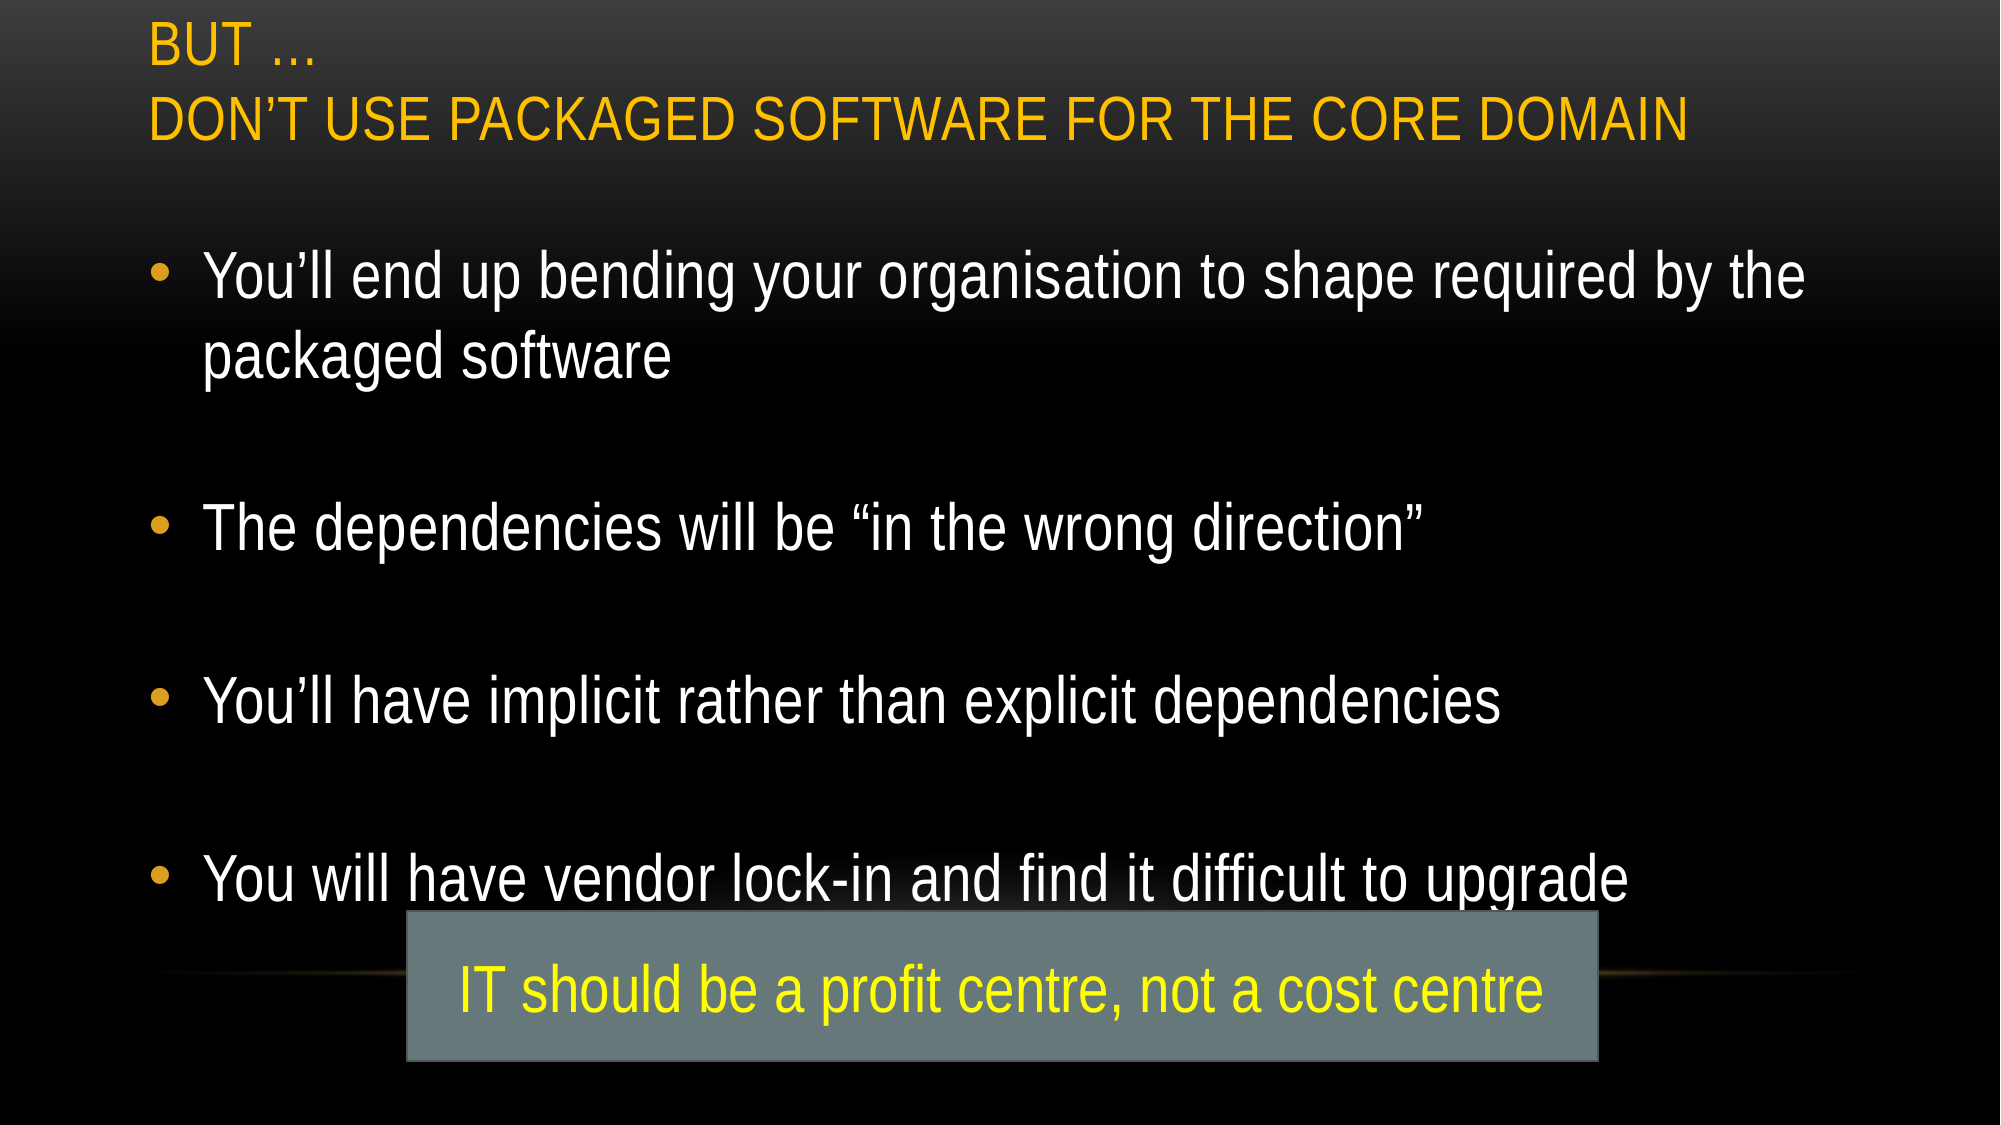

# BUT … DON’T USE PACKAGED SOFTWARE FOR the CORE DOMAIN
You’ll end up bending your organisation to shape required by the packaged software

The dependencies will be “in the wrong direction”

You’ll have implicit rather than explicit dependencies

You will have vendor lock-in and find it difficult to upgrade

IT should be a profit centre, not a cost centre